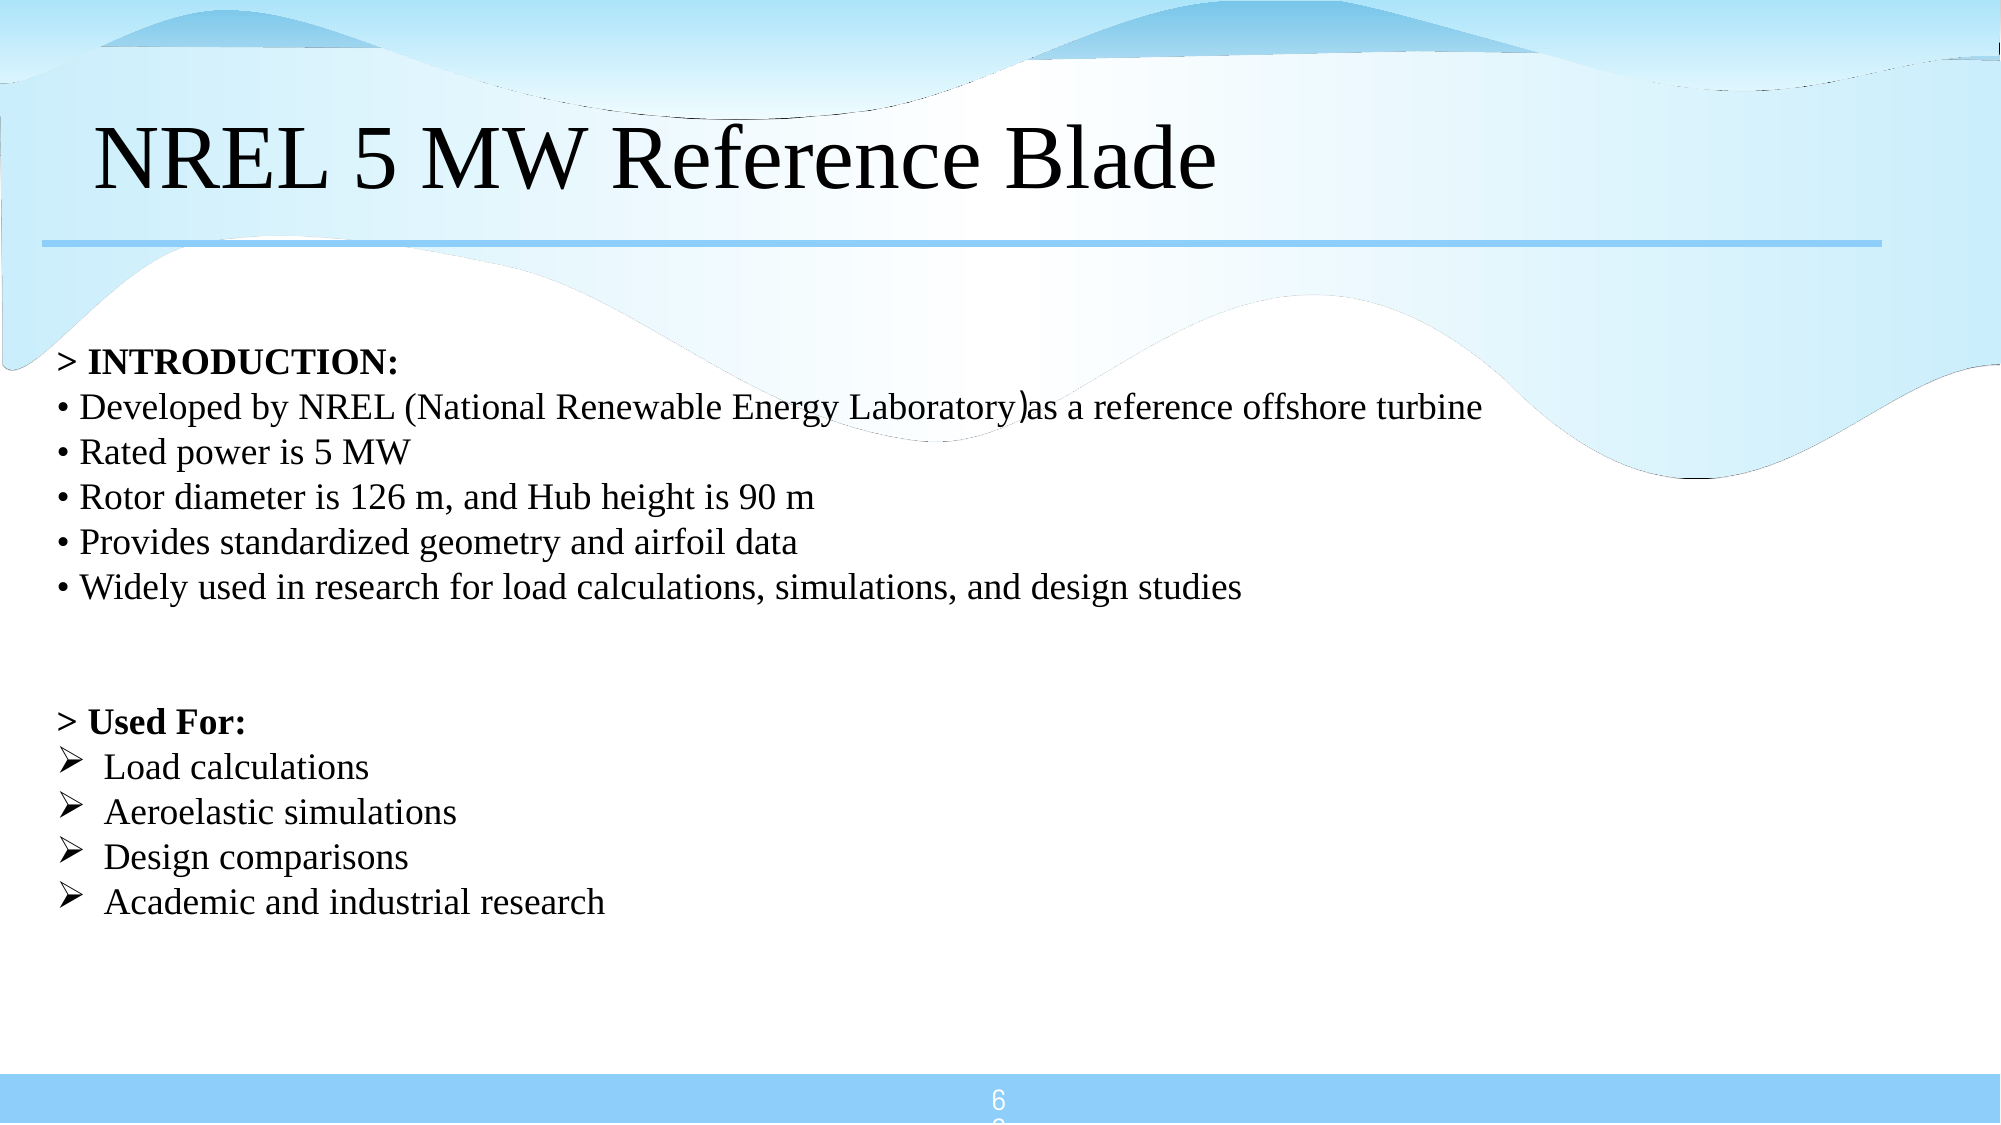

# NREL 5 MW Reference Blade
> INTRODUCTION:
• Developed by NREL (National Renewable Energy Laboratory)as a reference offshore turbine
• Rated power is 5 MW
• Rotor diameter is 126 m, and Hub height is 90 m
• Provides standardized geometry and airfoil data
• Widely used in research for load calculations, simulations, and design studies

> Used For:
Load calculations
Aeroelastic simulations
Design comparisons
Academic and industrial research

66